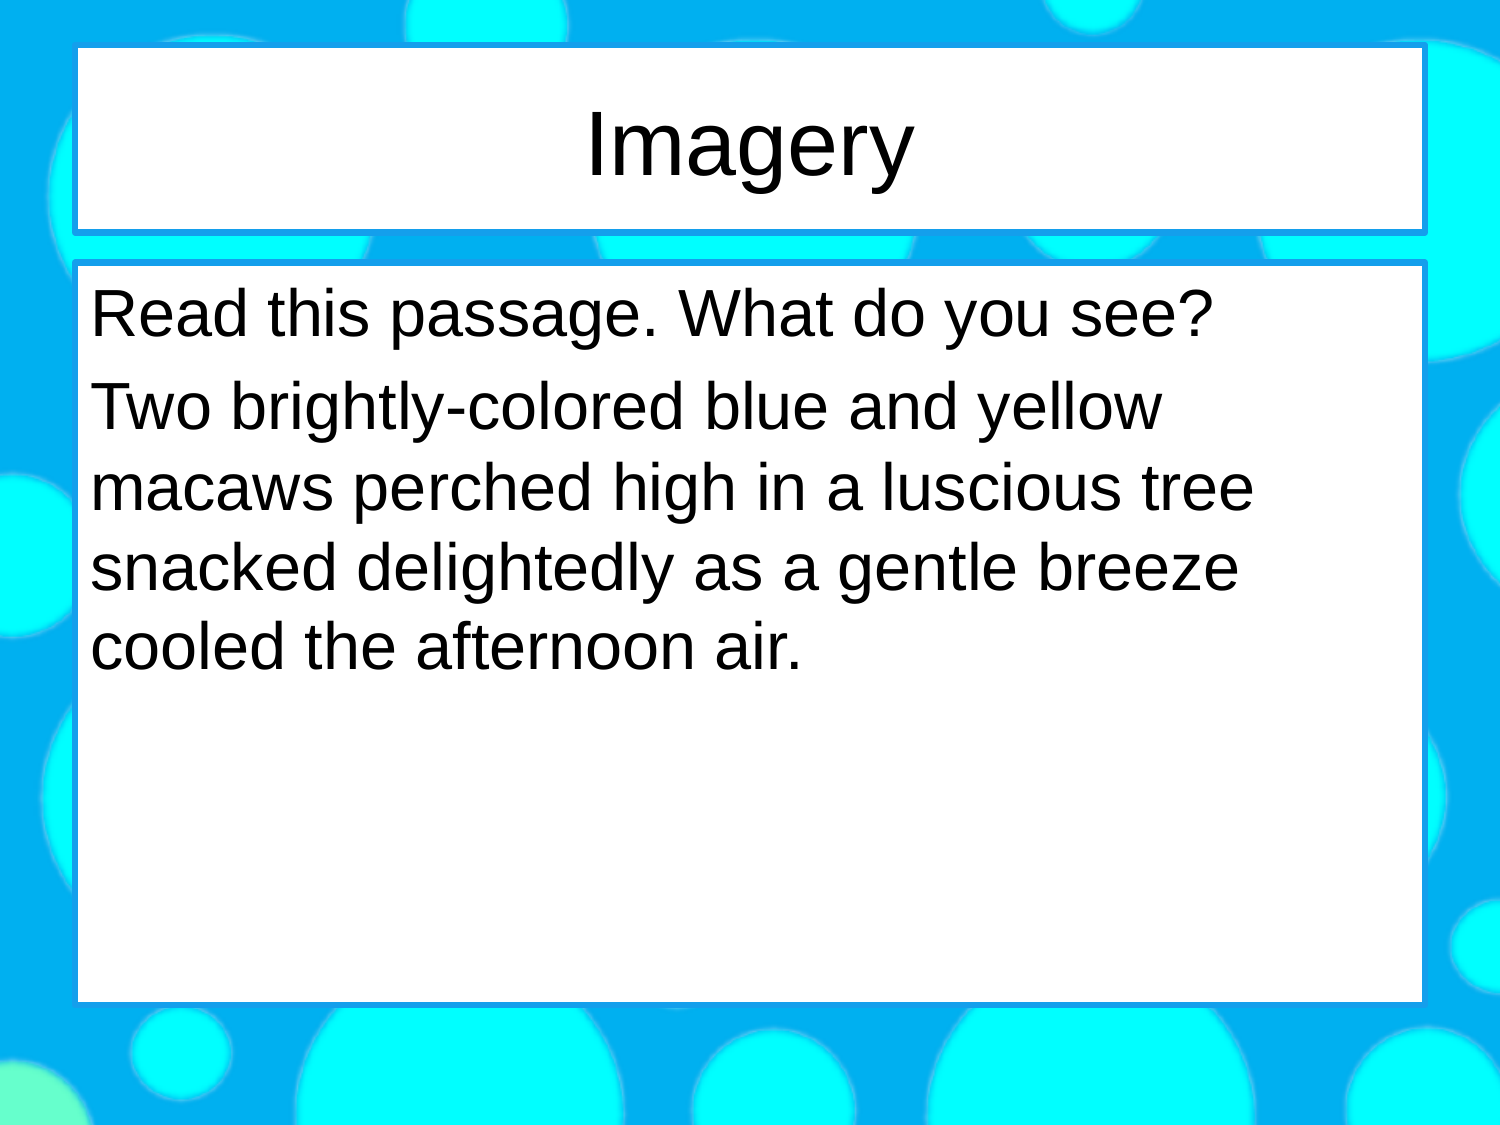

# Imagery
Read this passage. What do you see?
Two brightly-colored blue and yellow macaws perched high in a luscious tree snacked delightedly as a gentle breeze cooled the afternoon air.